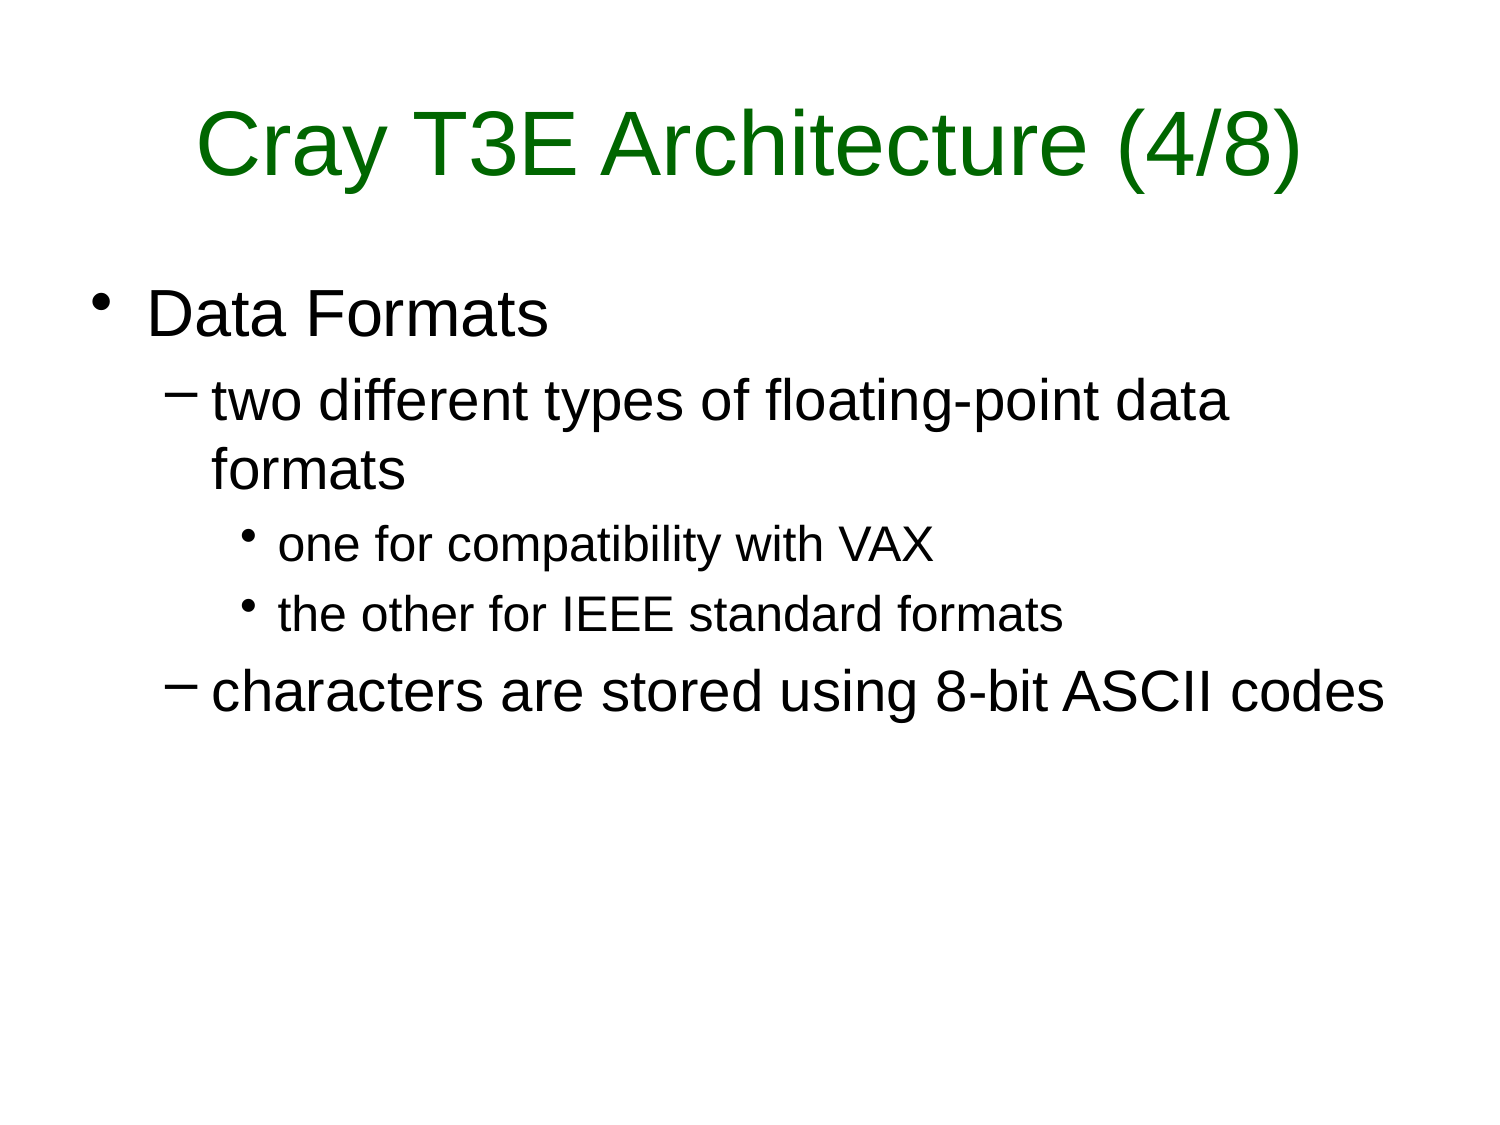

# Cray T3E Architecture (4/8)
Data Formats
two different types of floating-point data formats
one for compatibility with VAX
the other for IEEE standard formats
characters are stored using 8-bit ASCII codes